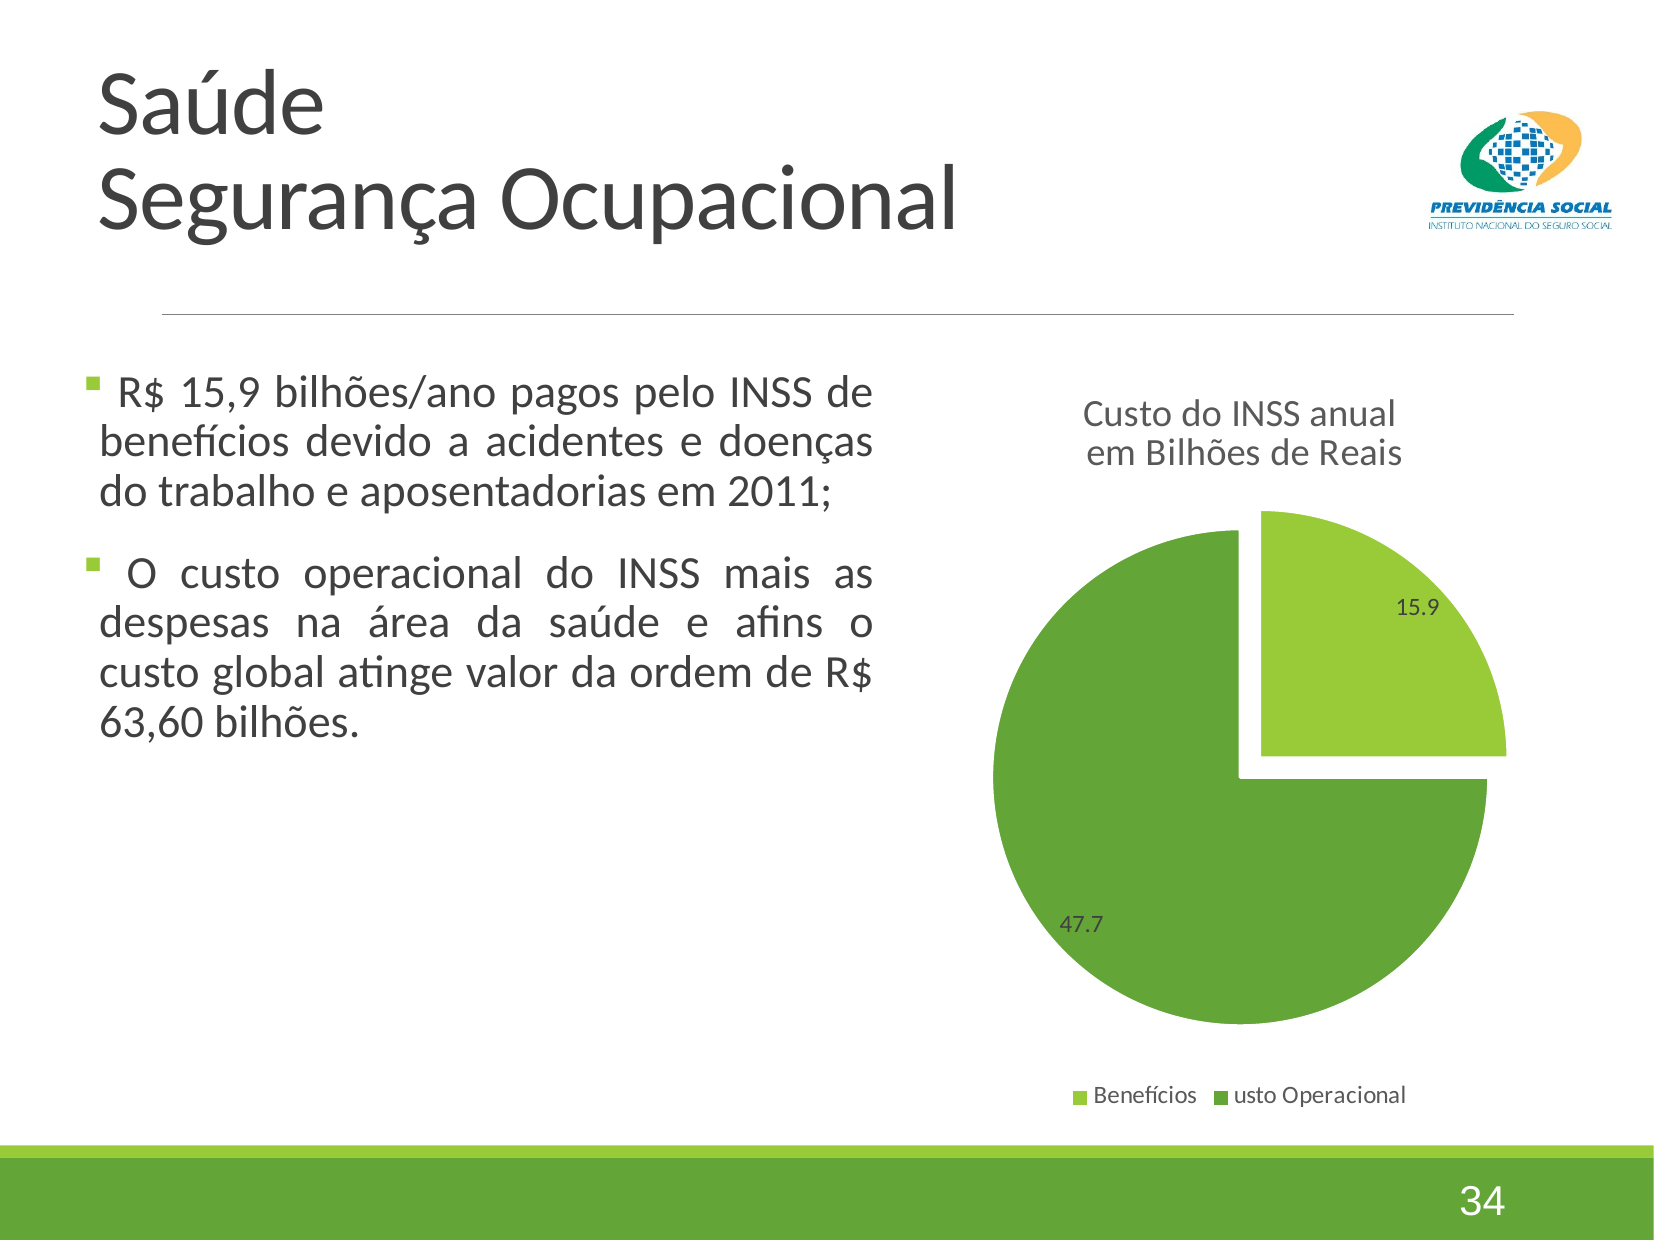

# Saúde Segurança Ocupacional
 R$ 15,9 bilhões/ano pagos pelo INSS de benefícios devido a acidentes e doenças do trabalho e aposentadorias em 2011;
 O custo operacional do INSS mais as despesas na área da saúde e afins o custo global atinge valor da ordem de R$ 63,60 bilhões.

### Chart: Custo do INSS anual
 em Bilhões de Reais

| Category | Custo |
|---|---|
| Benefícios | 15.9 |
| usto Operacional | 47.7 |
34